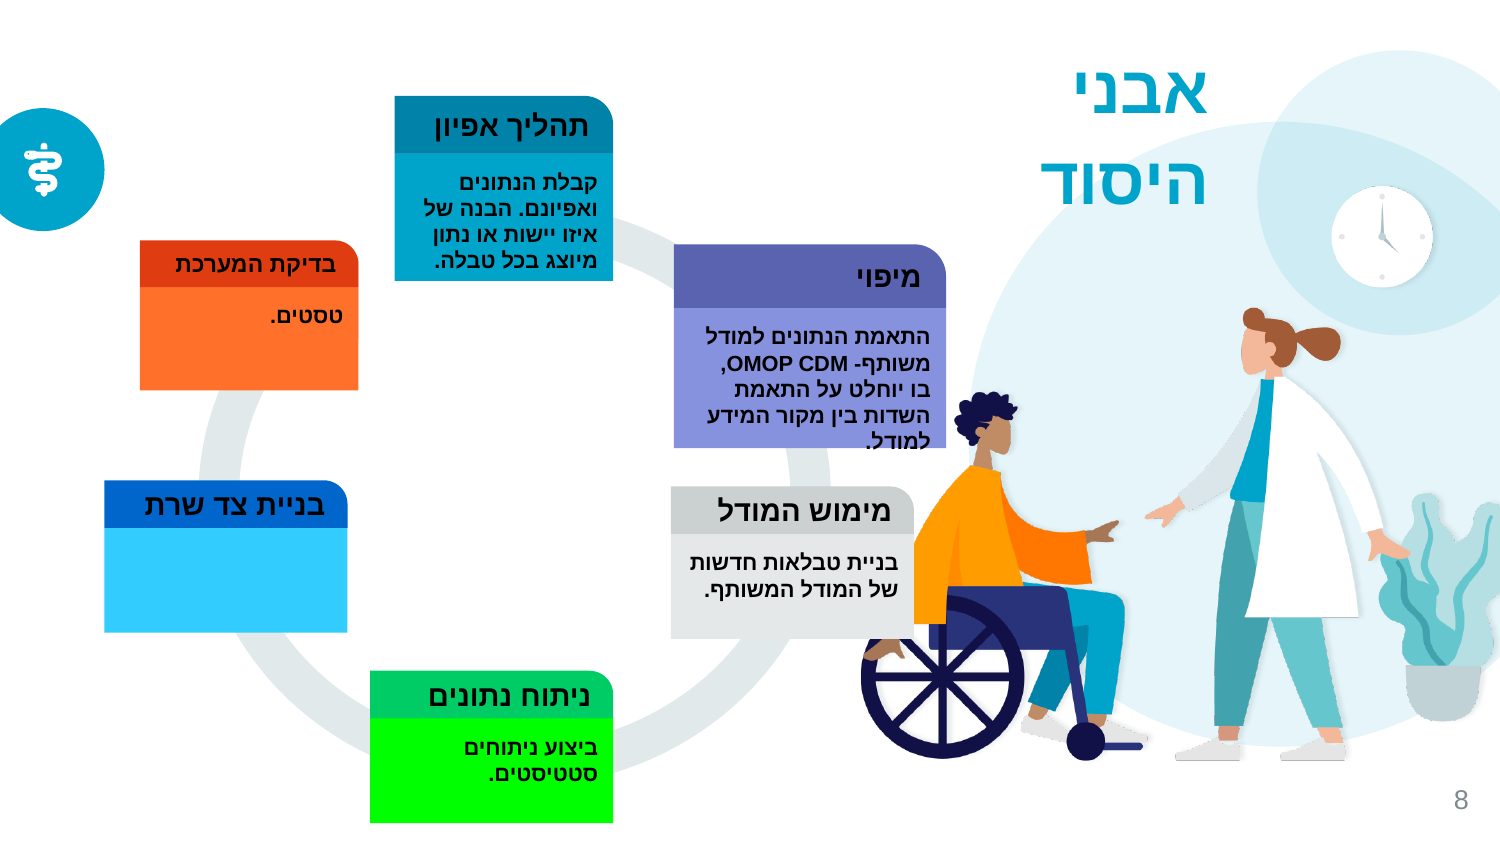

אבני היסוד
תהליך אפיון
קבלת הנתונים ואפיונם. הבנה של איזו יישות או נתון מיוצג בכל טבלה.

בדיקת המערכת
טסטים.
מיפוי
התאמת הנתונים למודל משותף- OMOP CDM,  בו יוחלט על התאמת השדות בין מקור המידע למודל.
בניית צד שרת

מימוש המודל
בניית טבלאות חדשות של המודל המשותף.
ניתוח נתונים
ביצוע ניתוחים סטטיסטים.
8